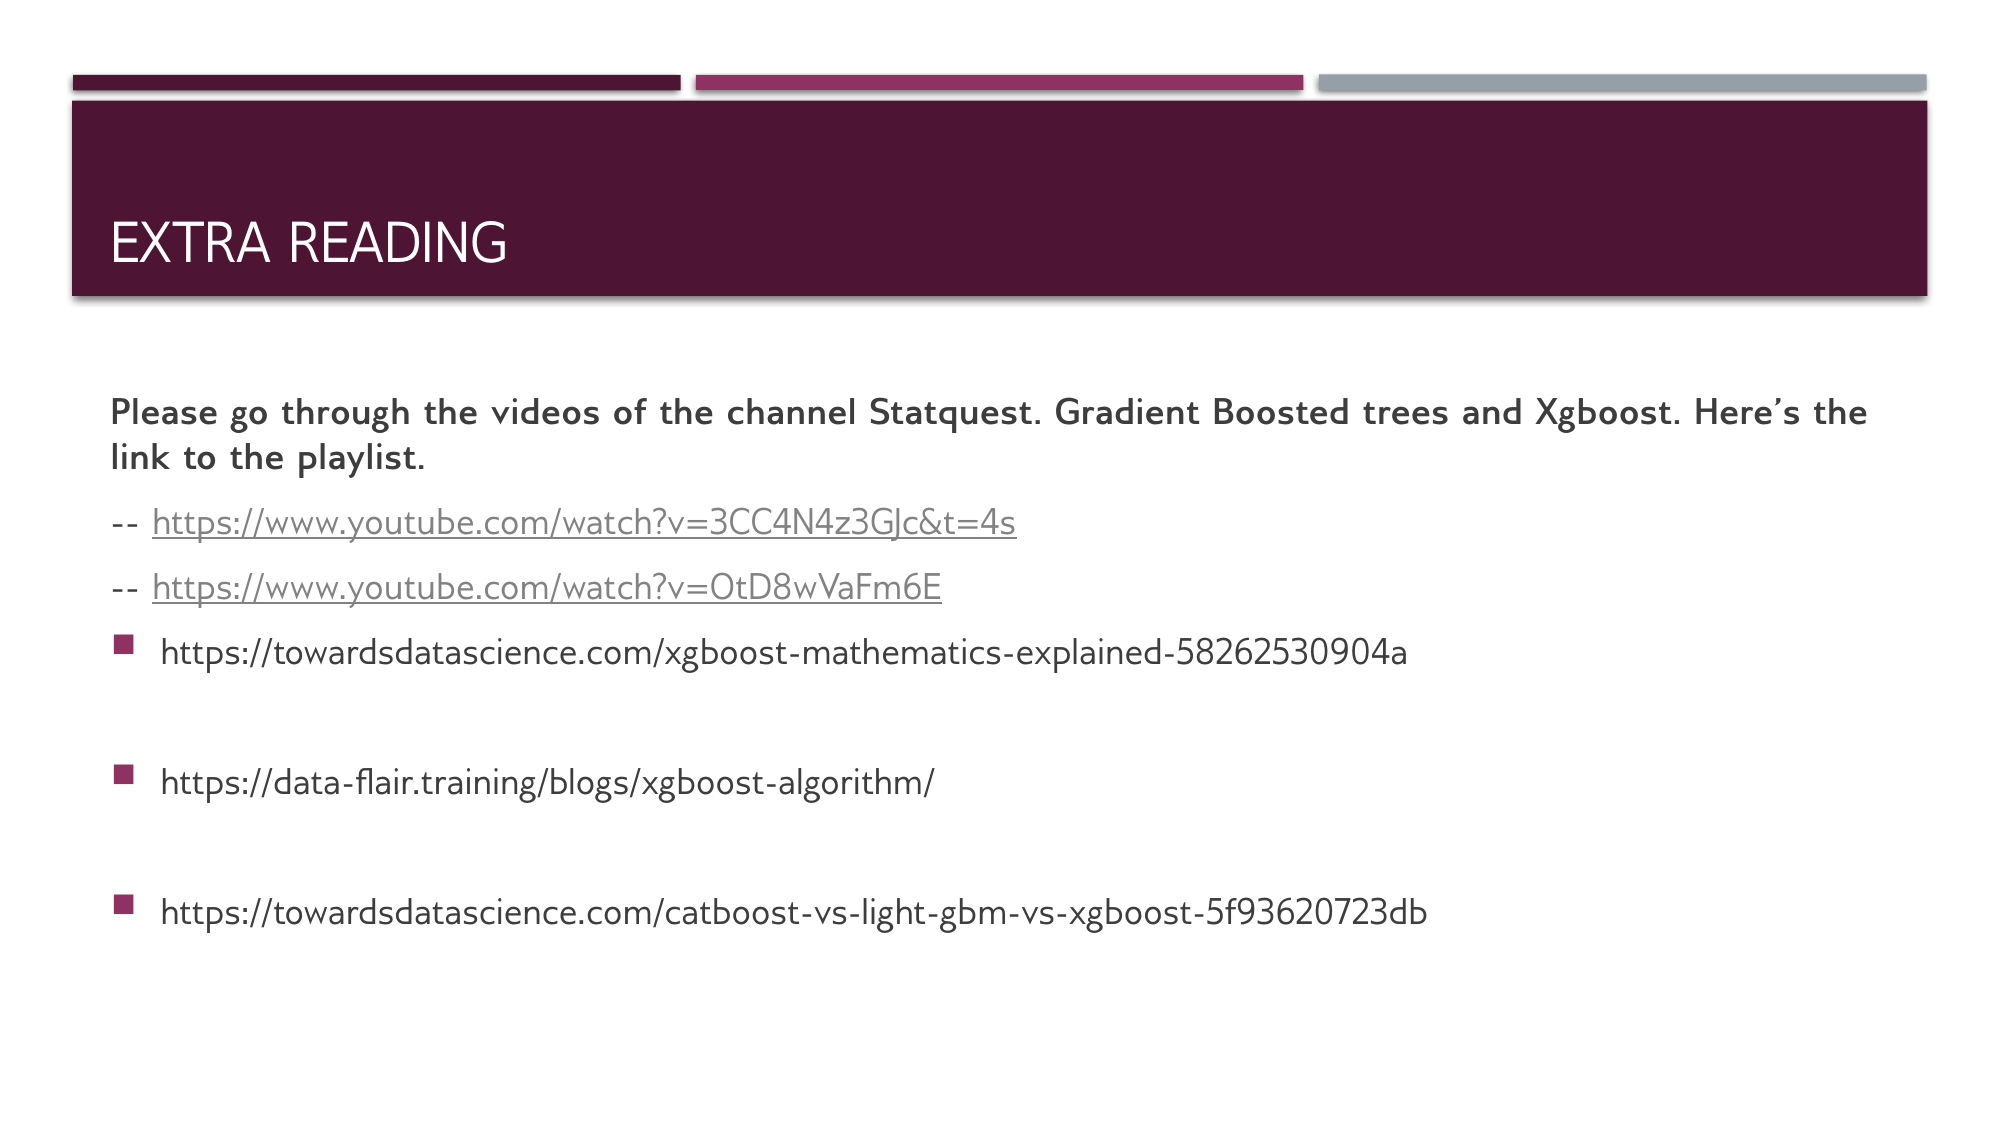

# Extra Reading
Please go through the videos of the channel Statquest. Gradient Boosted trees and Xgboost. Here’s the link to the playlist.
-- https://www.youtube.com/watch?v=3CC4N4z3GJc&t=4s
-- https://www.youtube.com/watch?v=OtD8wVaFm6E
https://towardsdatascience.com/xgboost-mathematics-explained-58262530904a

https://data-flair.training/blogs/xgboost-algorithm/

https://towardsdatascience.com/catboost-vs-light-gbm-vs-xgboost-5f93620723db